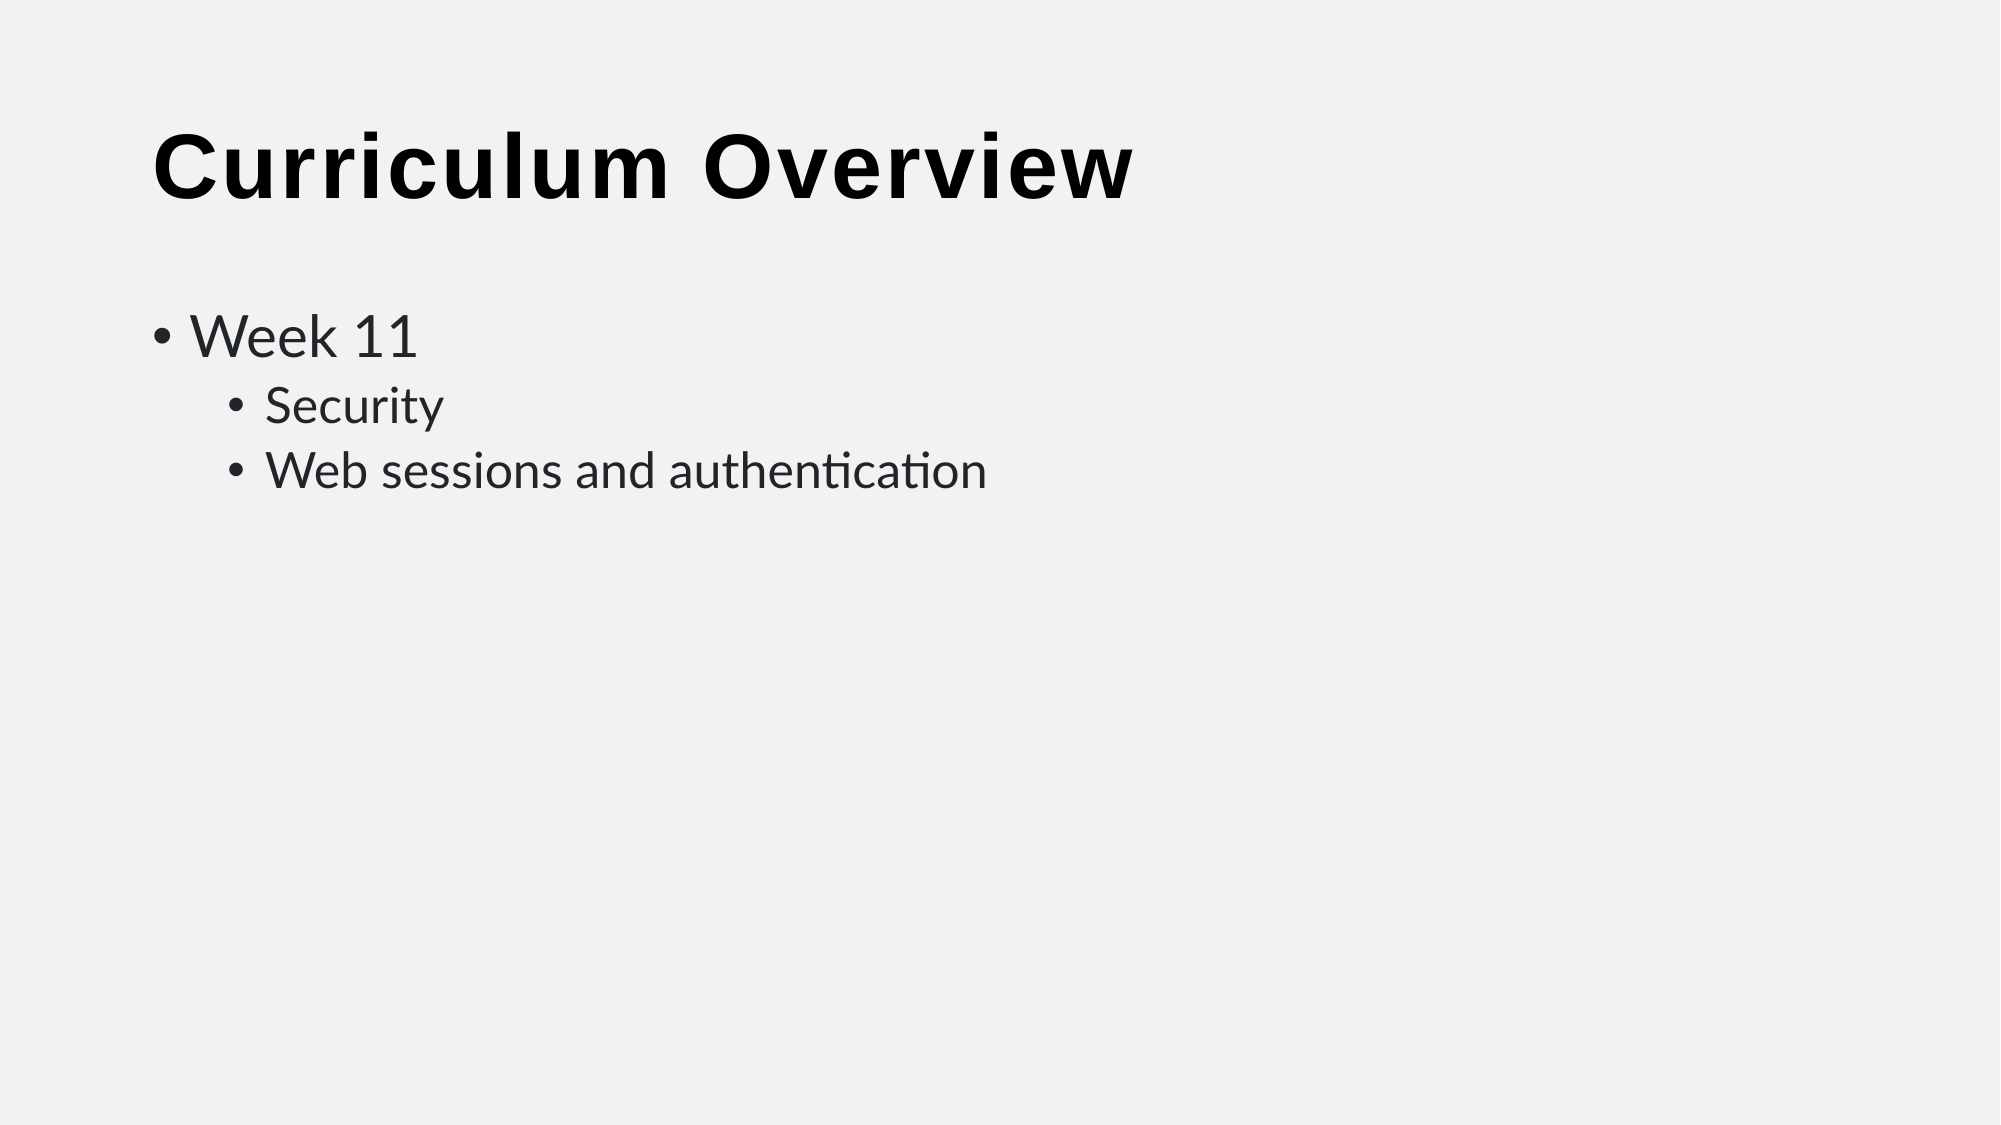

# Curriculum Overview
Week 11
Security
Web sessions and authentication